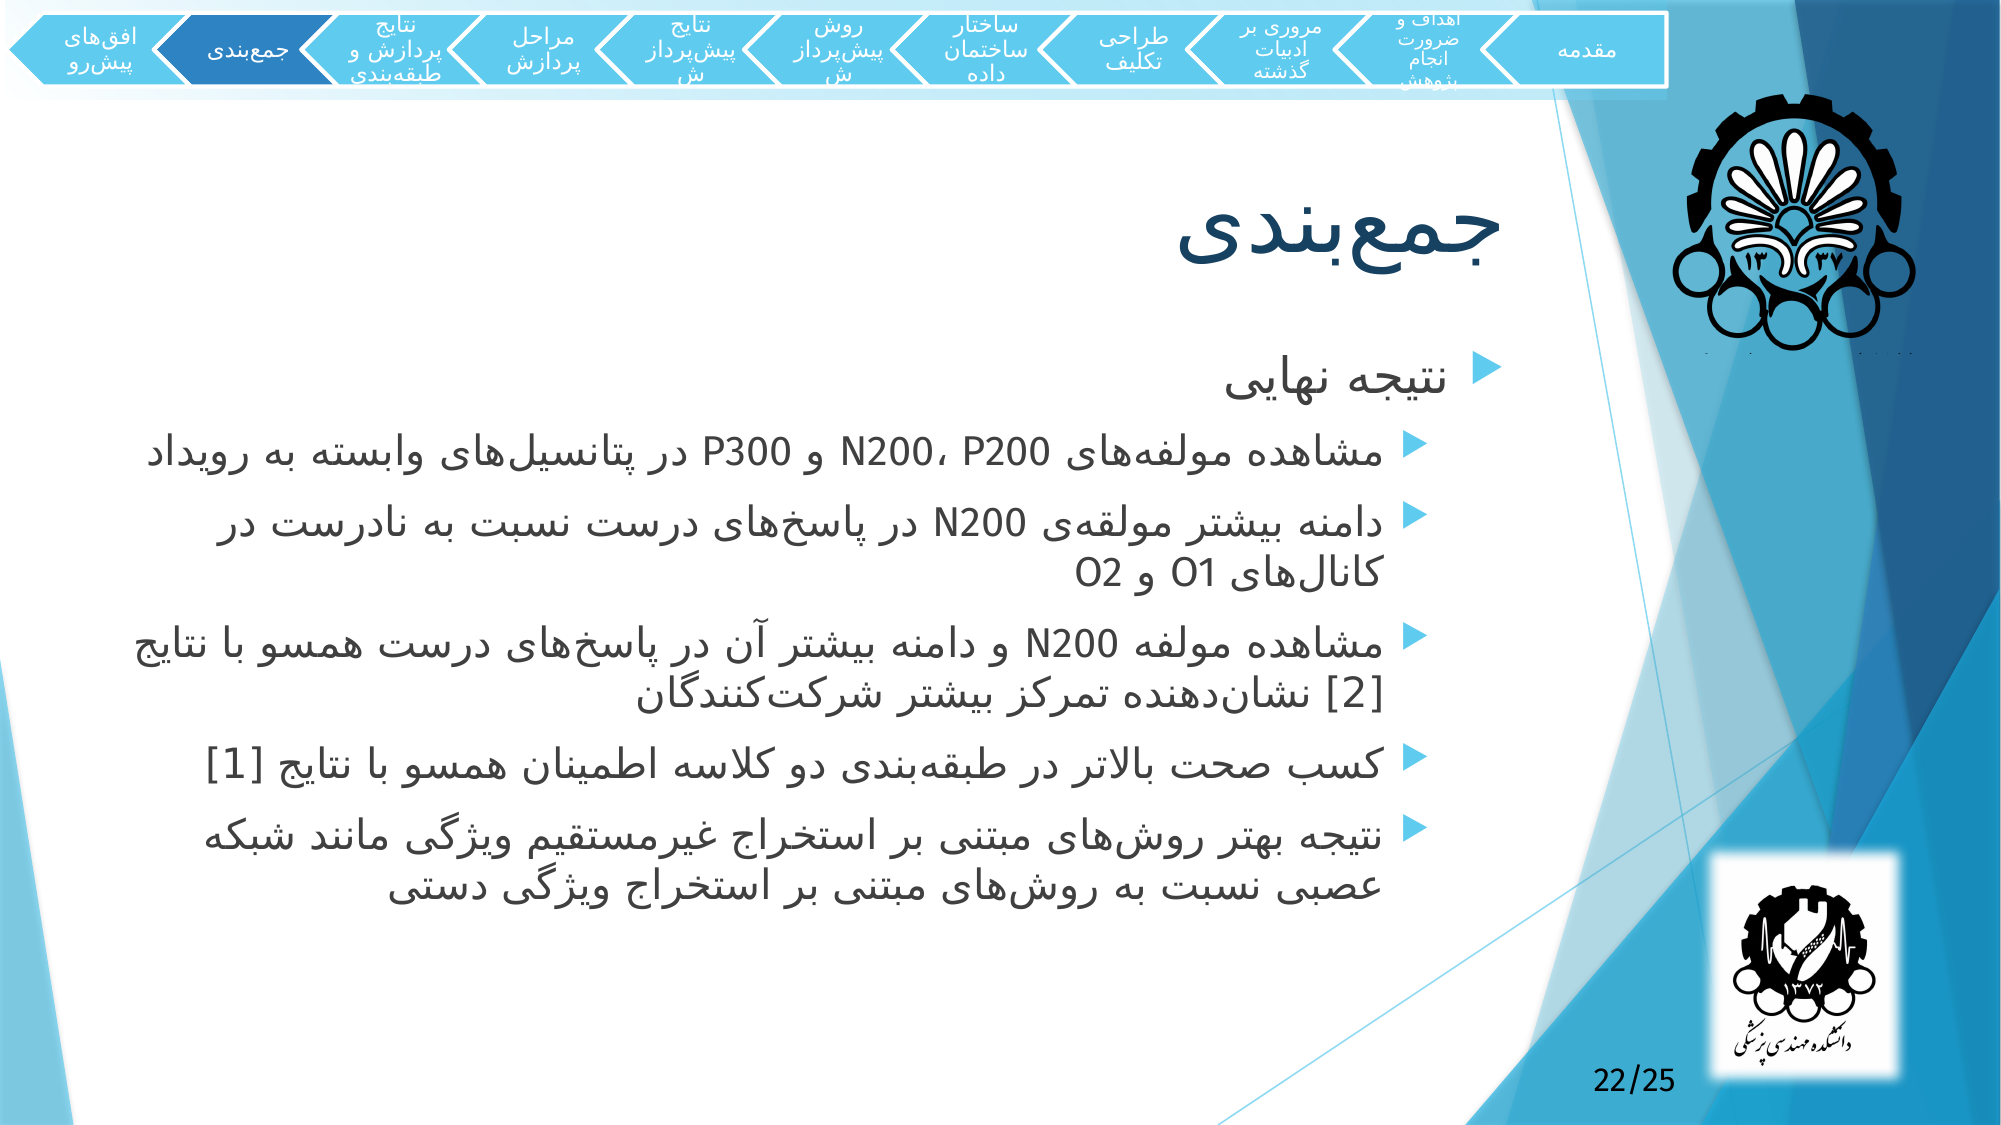

مقدمه
اهداف و ضرورت انجام پژوهش
مروری بر ادبیات گذشته
طراحی تکلیف
ساختار ساختمان داده
روش پیش‌پردازش
نتایج پیش‌پردازش
مراحل پردازش
نتایج پردازش و طبقه‌بندی
جمع‌بندی
افق‌های پیش‌رو
# جمع‌بندی
نتیجه نهایی
مشاهده مولفه‌های N200، P200 و P300 در پتانسیل‌های وابسته به رویداد
دامنه بیشتر مولقه‌ی N200 در پاسخ‌های درست نسبت به نادرست در کانال‌های O1 و O2
مشاهده مولفه N200 و دامنه بیشتر آن در پاسخ‌های درست همسو با نتایج [2] نشان‎‌دهنده تمرکز بیشتر شرکت‌کنندگان
کسب صحت بالاتر در طبقه‌بندی دو کلاسه اطمینان همسو با نتایج [1]
نتیجه بهتر روش‌های مبتنی بر استخراج غیرمستقیم ویژگی مانند شبکه عصبی نسبت به روش‌های مبتنی بر استخراج ویژگی دستی

22/25